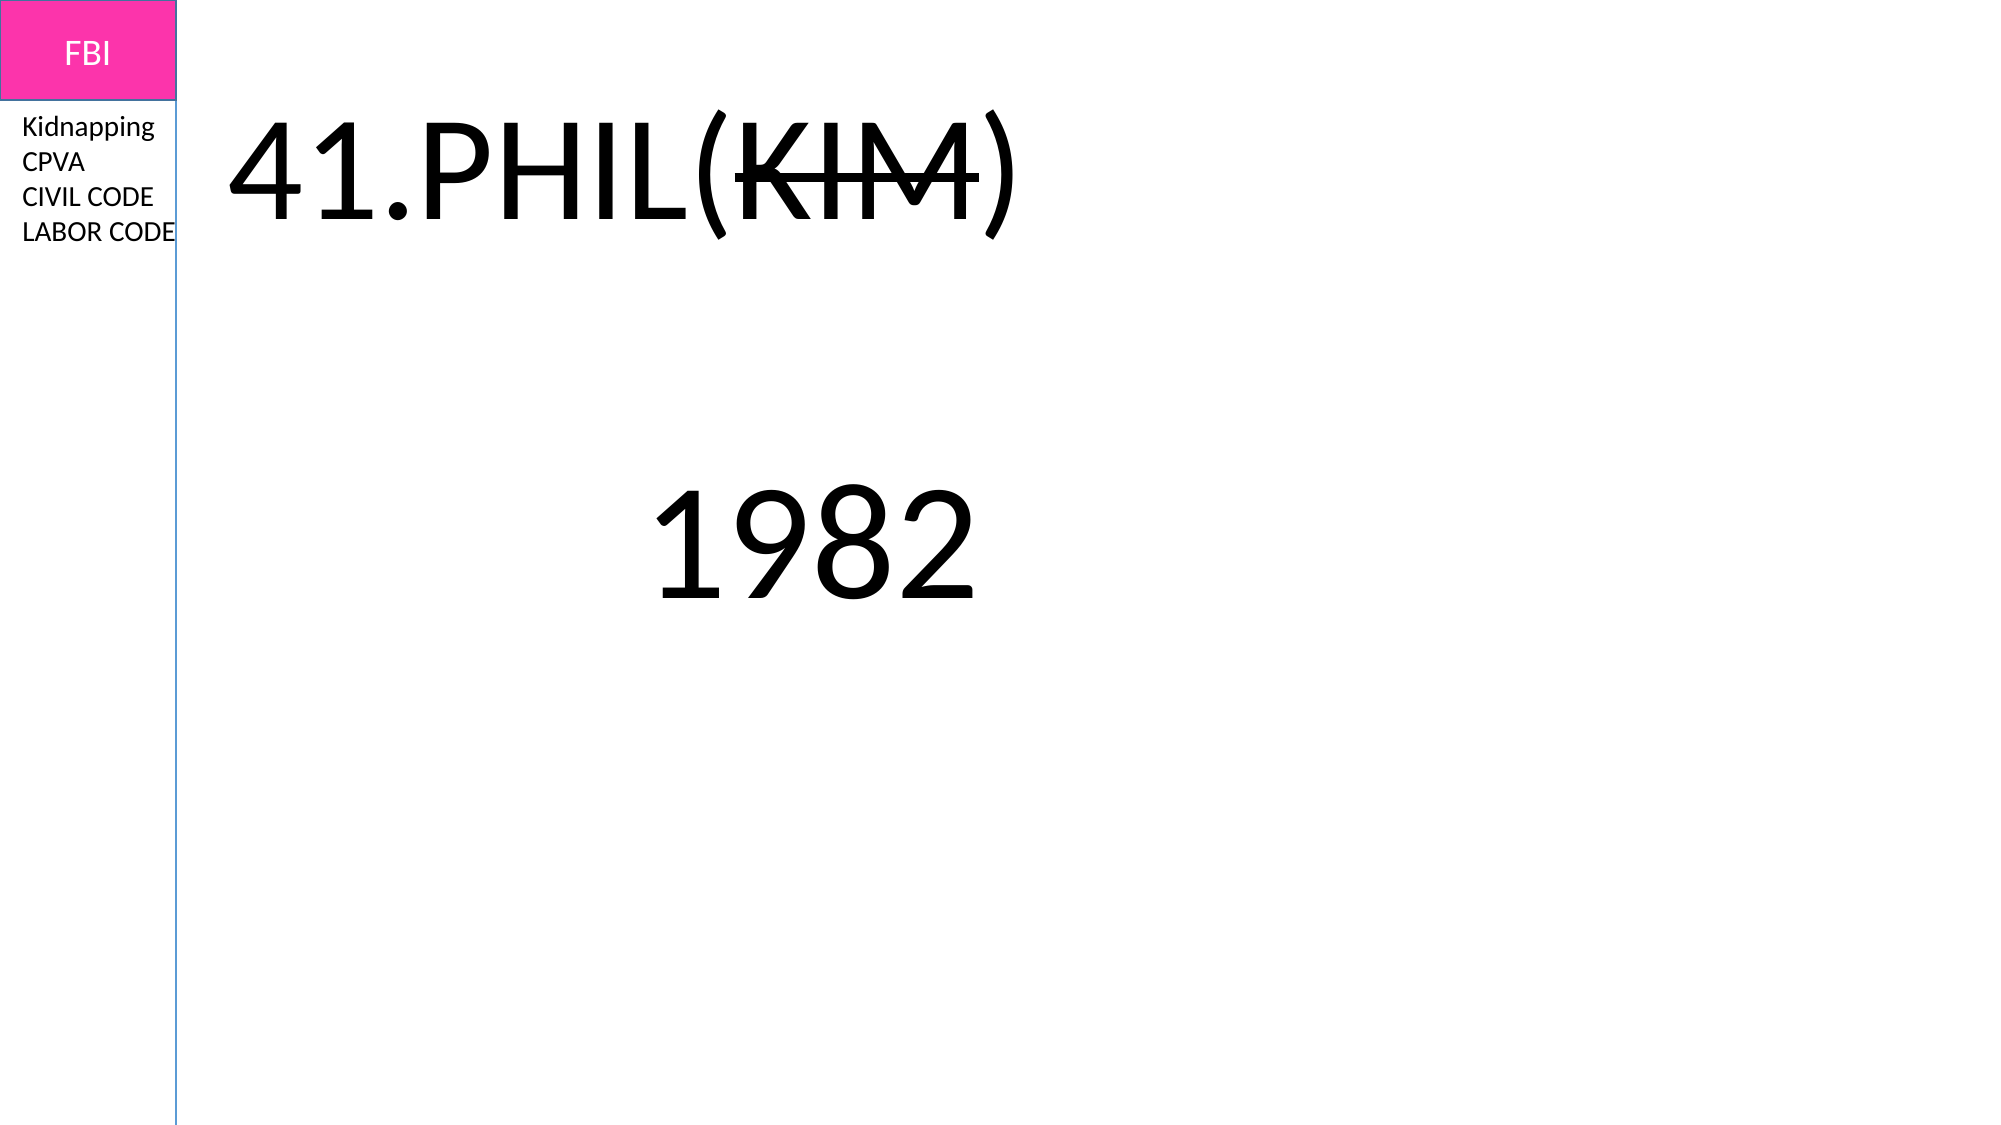

FBI
41.PHIL(KIM)
Kidnapping
CPVA
CIVIL CODE
LABOR CODE
1982